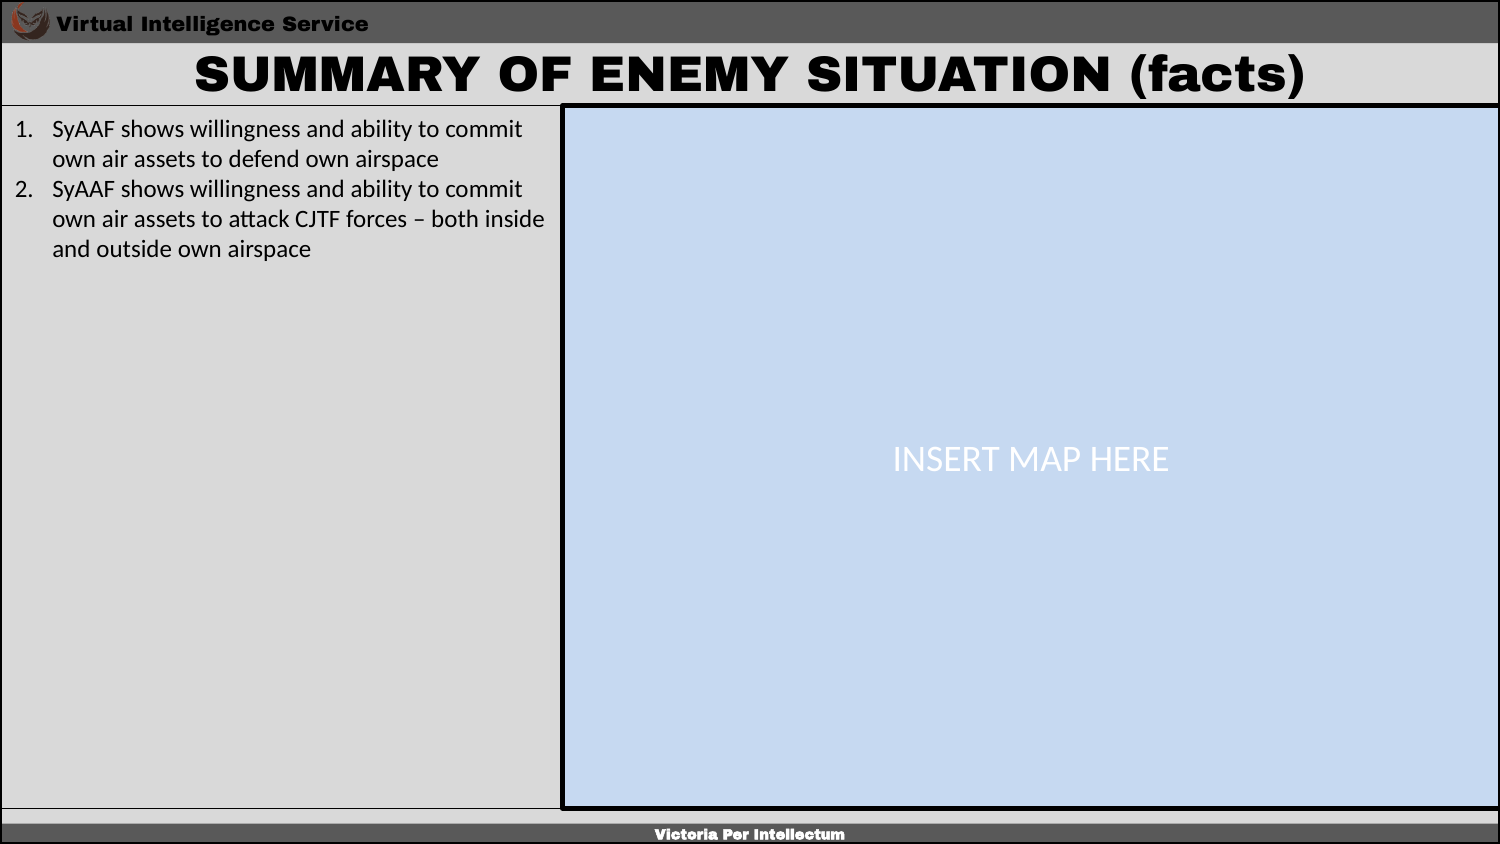

# SUMMARY OF ENEMY SITUATION (facts)
SyAAF shows willingness and ability to commit own air assets to defend own airspace
SyAAF shows willingness and ability to commit own air assets to attack CJTF forces – both inside and outside own airspace
INSERT MAP HERE
A
A
B
B
C
C
D
D
E
E
F
F